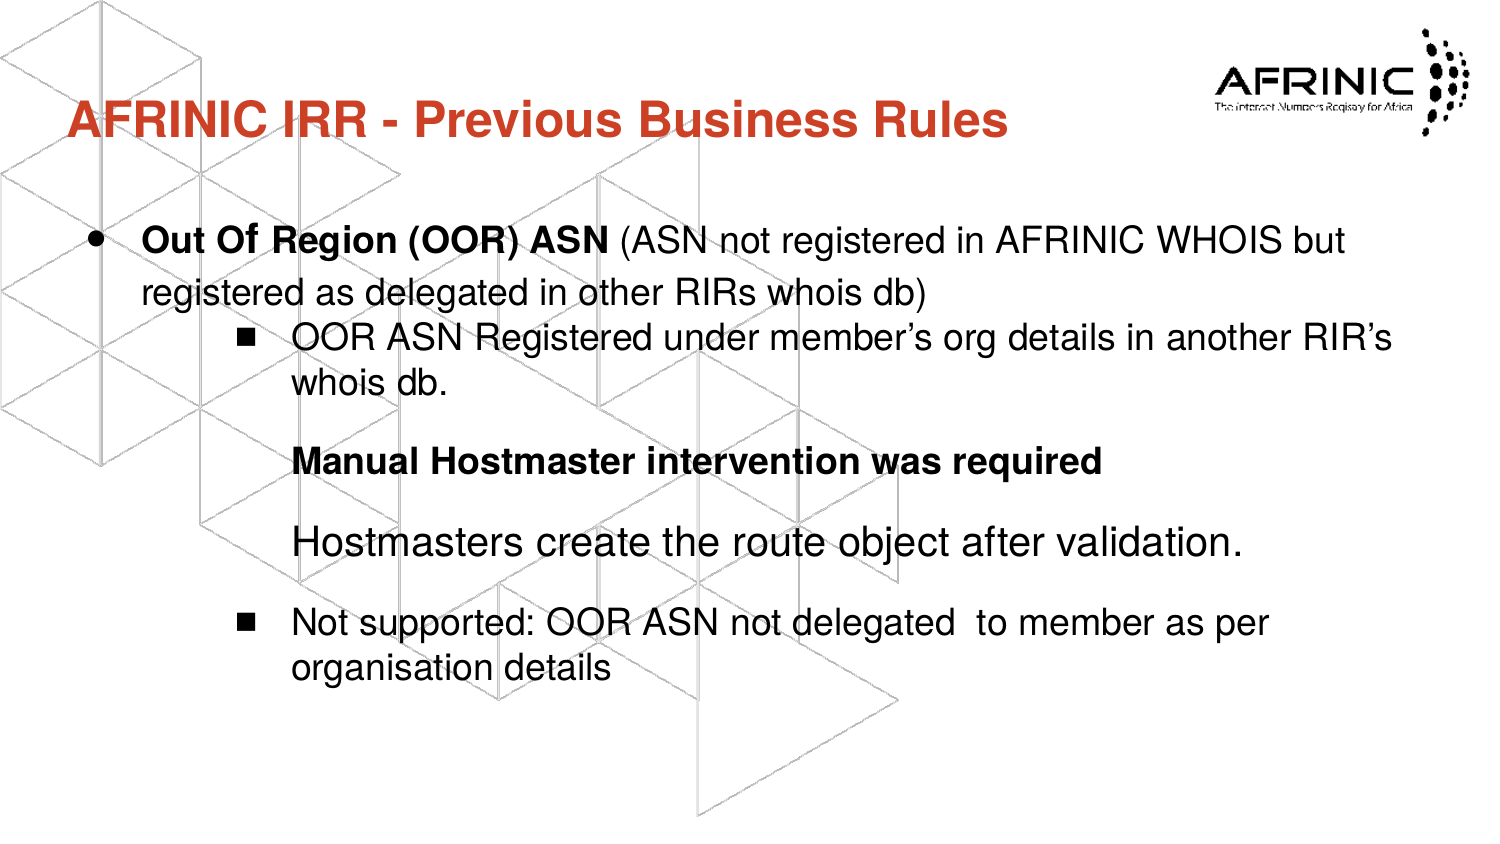

# AFRINIC IRR - Previous Business Rules

Out Of Region (OOR) ASN (ASN not registered in AFRINIC WHOIS but registered as delegated in other RIRs whois db)
OOR ASN Registered under member’s org details in another RIR’s whois db.
Manual Hostmaster intervention was required
Hostmasters create the route object after validation.
Not supported: OOR ASN not delegated  to member as per organisation details